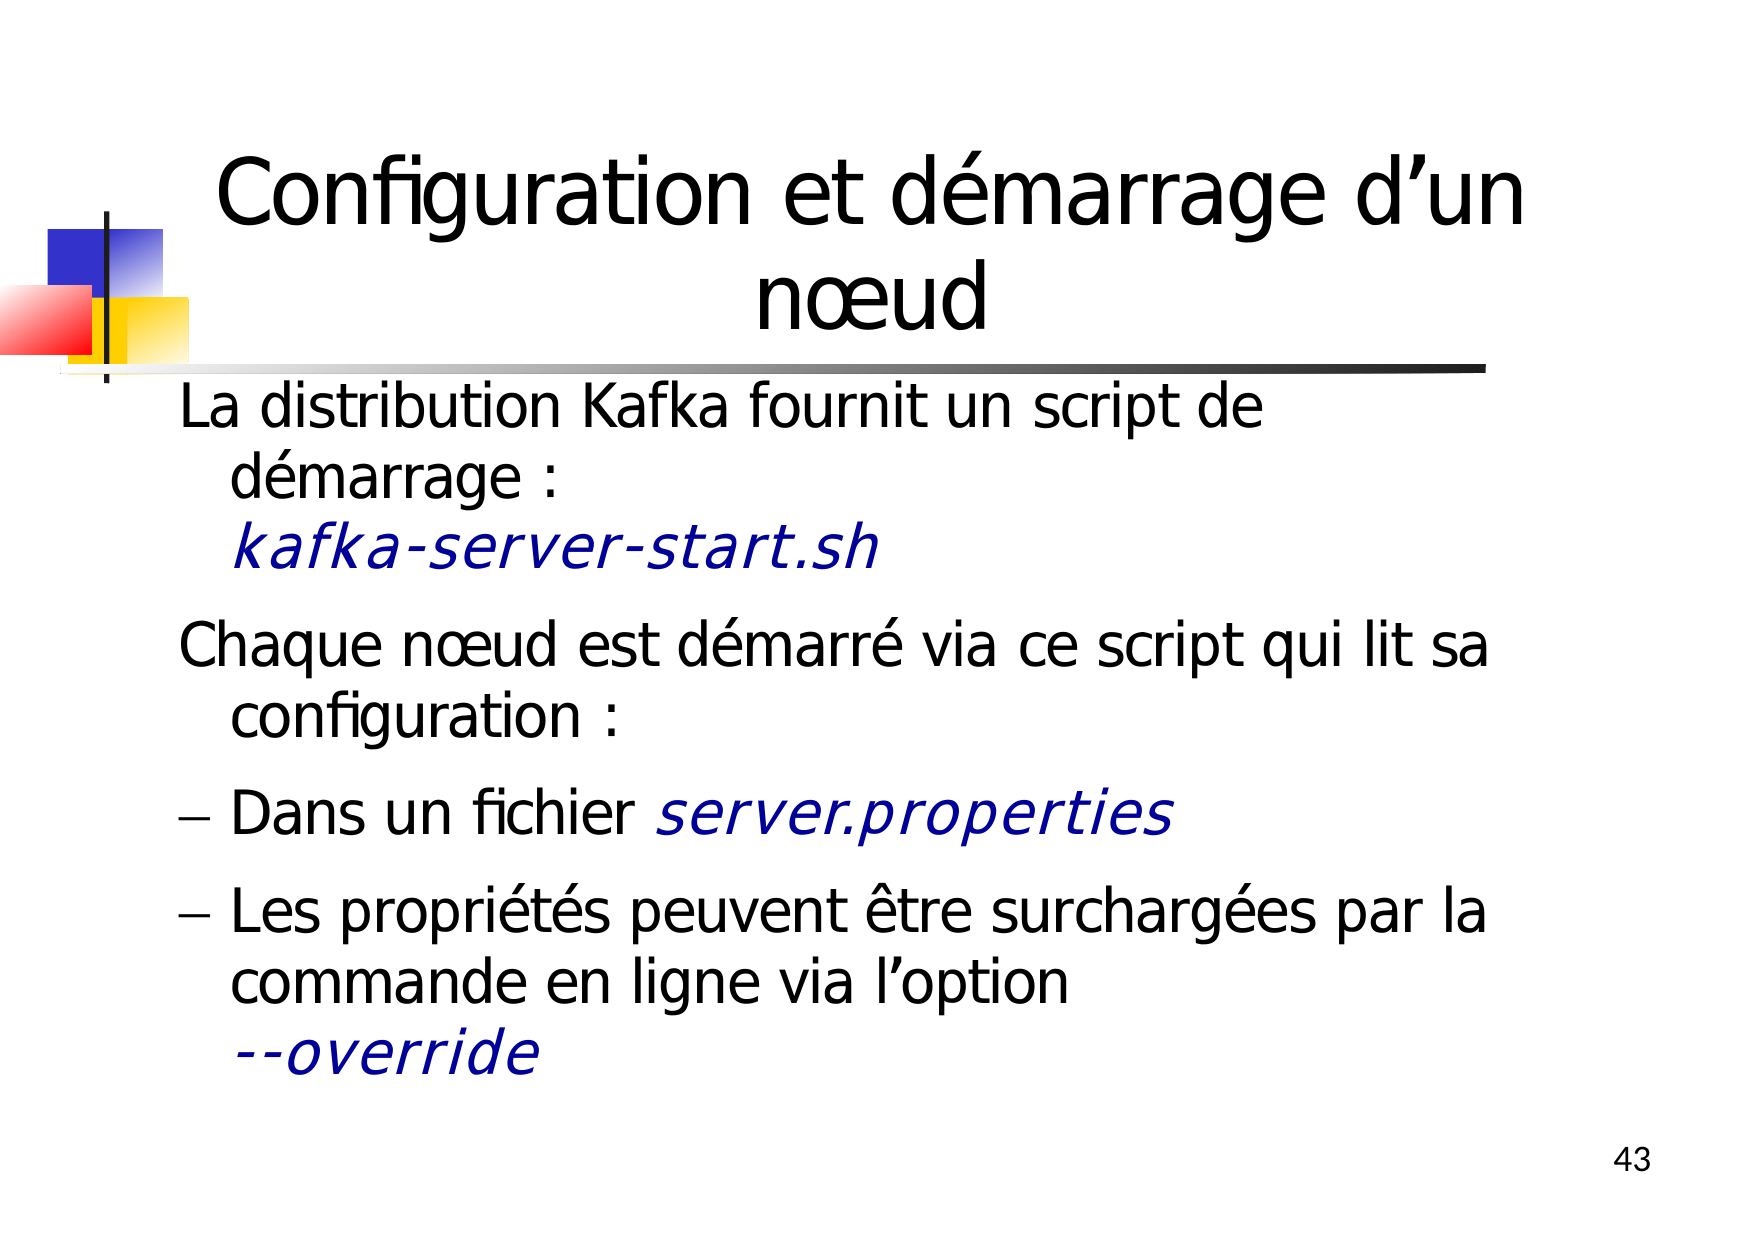

Configuration et démarrage d’un nœud
La distribution Kafka fournit un script de démarrage :
kafka-server-start.sh
Chaque nœud est démarré via ce script qui lit sa configuration :
Dans un fichier server.properties
Les propriétés peuvent être surchargées par la commande en ligne via l’option
--override